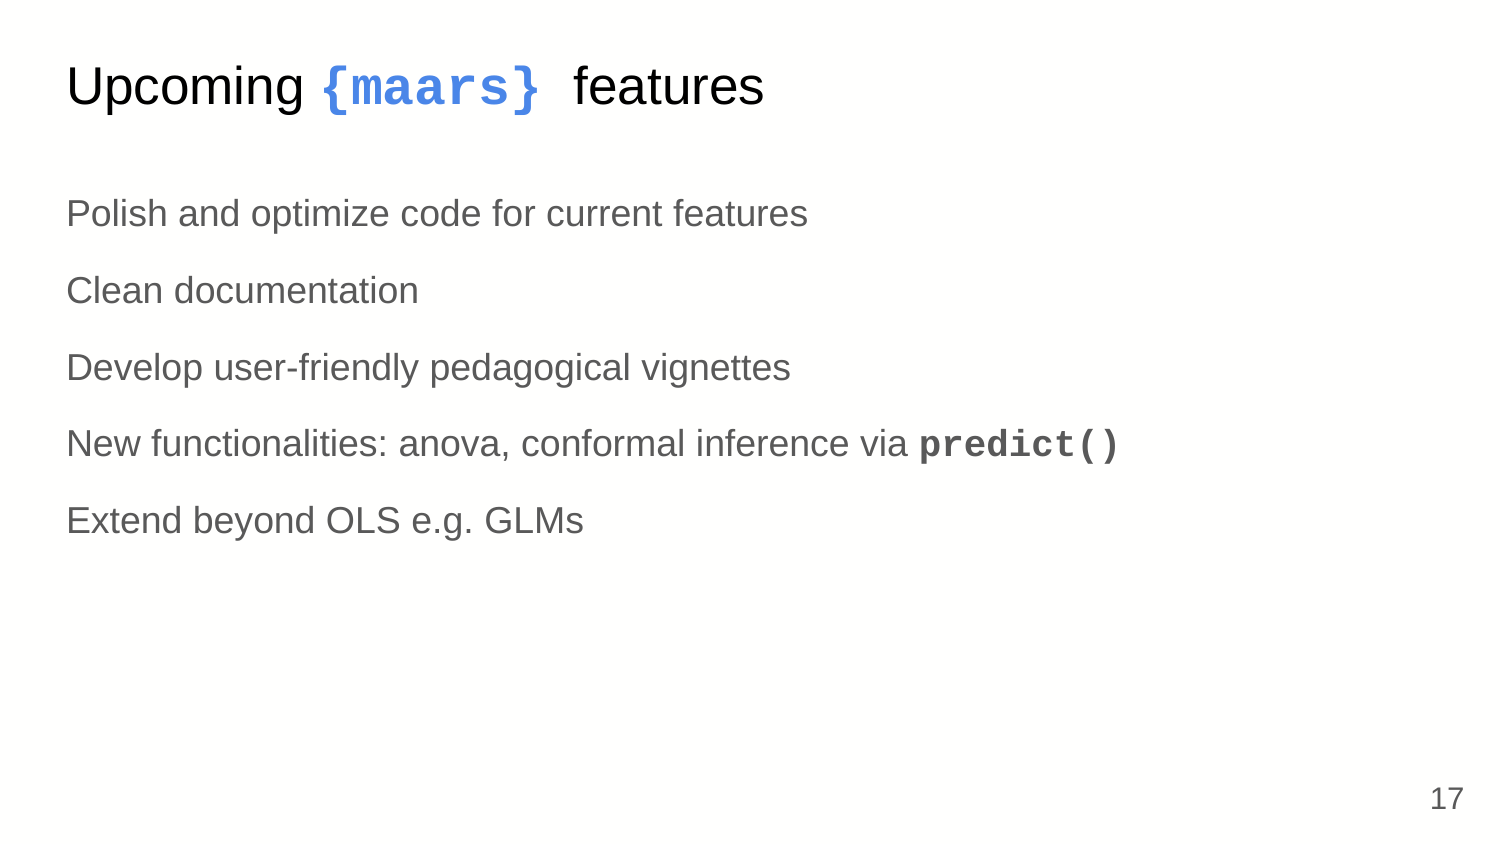

# Upcoming {maars} features
Polish and optimize code for current features
Clean documentation
Develop user-friendly pedagogical vignettes
New functionalities: anova, conformal inference via predict()
Extend beyond OLS e.g. GLMs

17